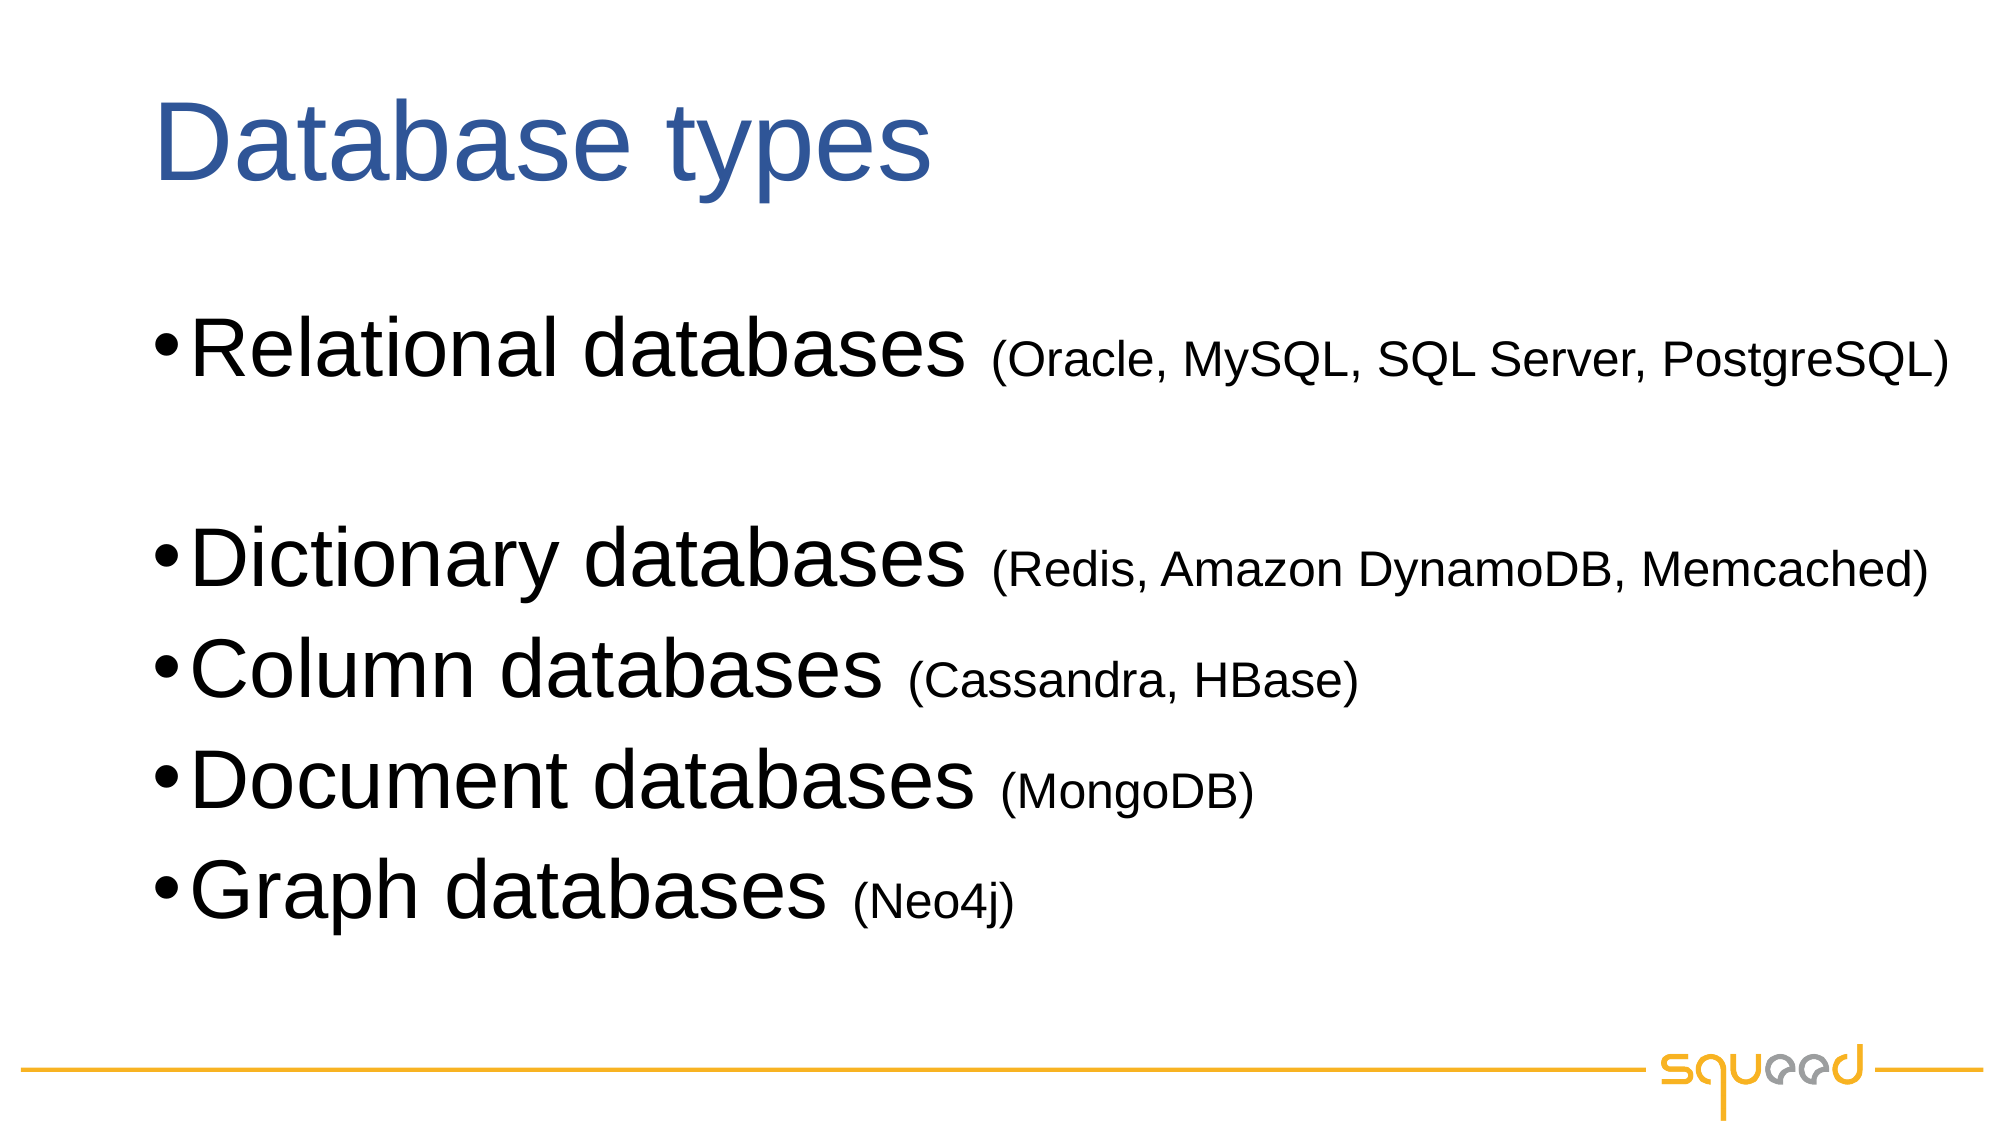

# Database types
Relational databases (Oracle, MySQL, SQL Server, PostgreSQL)
Dictionary databases (Redis, Amazon DynamoDB, Memcached)
Column databases (Cassandra, HBase)
Document databases (MongoDB)
Graph databases (Neo4j)